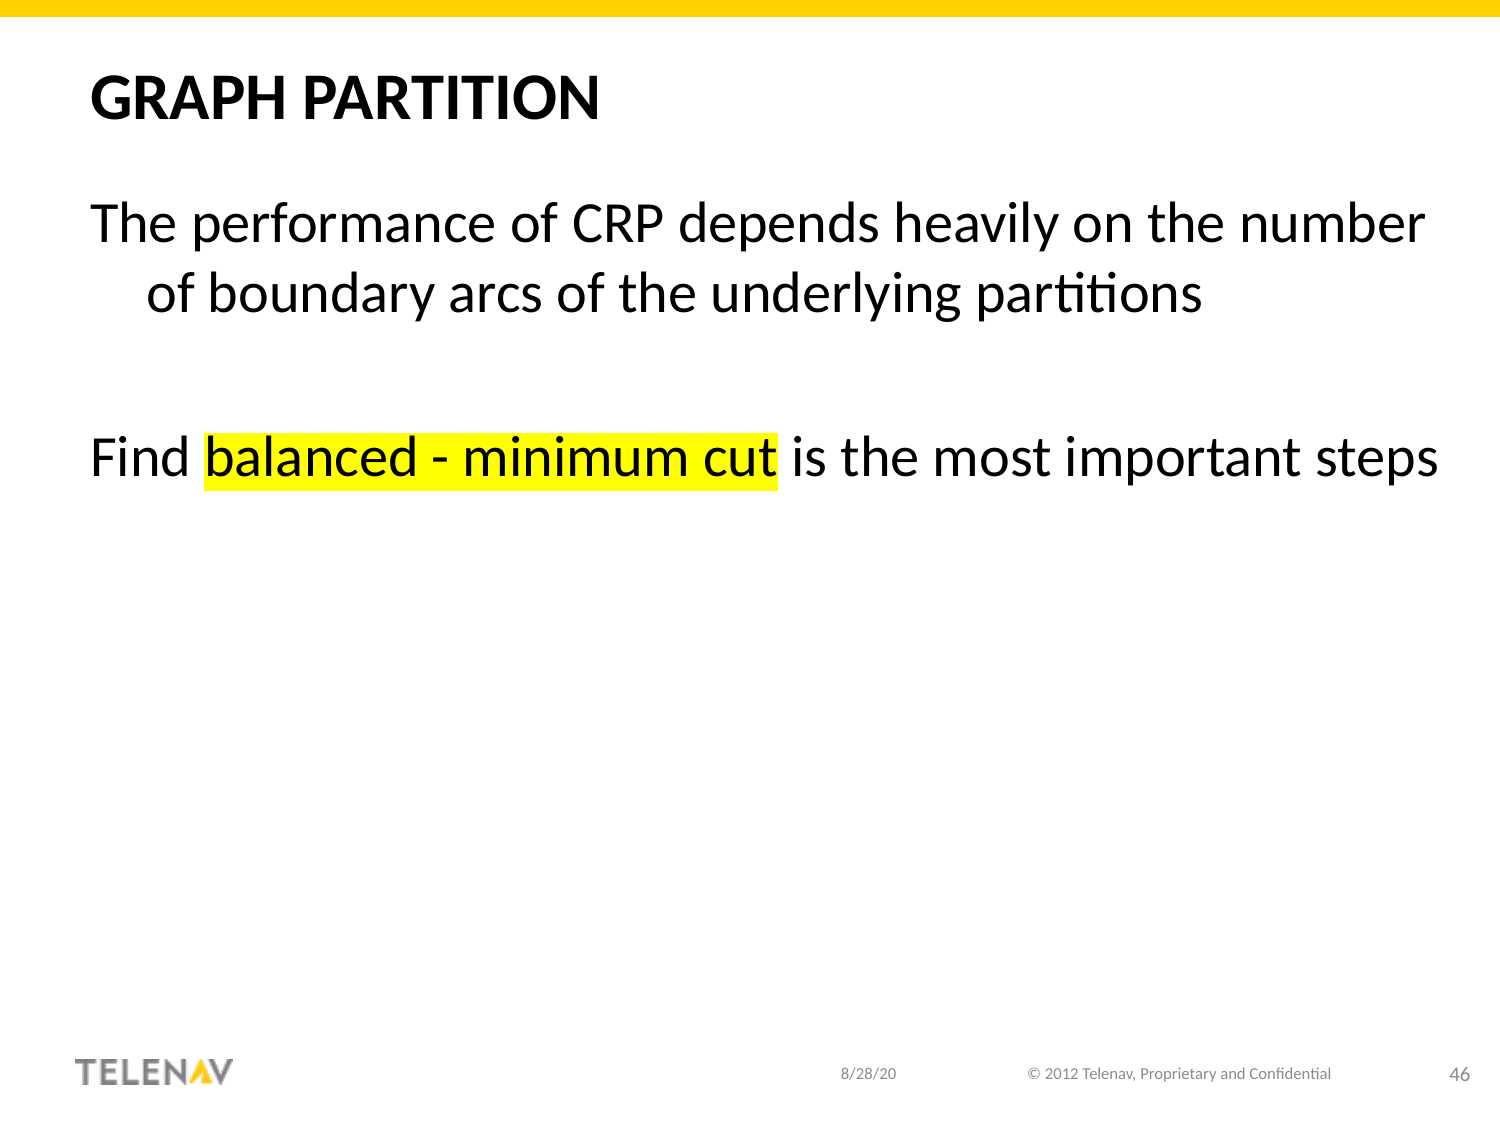

# Graph partition
The performance of CRP depends heavily on the number of boundary arcs of the underlying partitions

Find balanced - minimum cut is the most important steps
8/28/20
© 2012 Telenav, Proprietary and Confidential
46